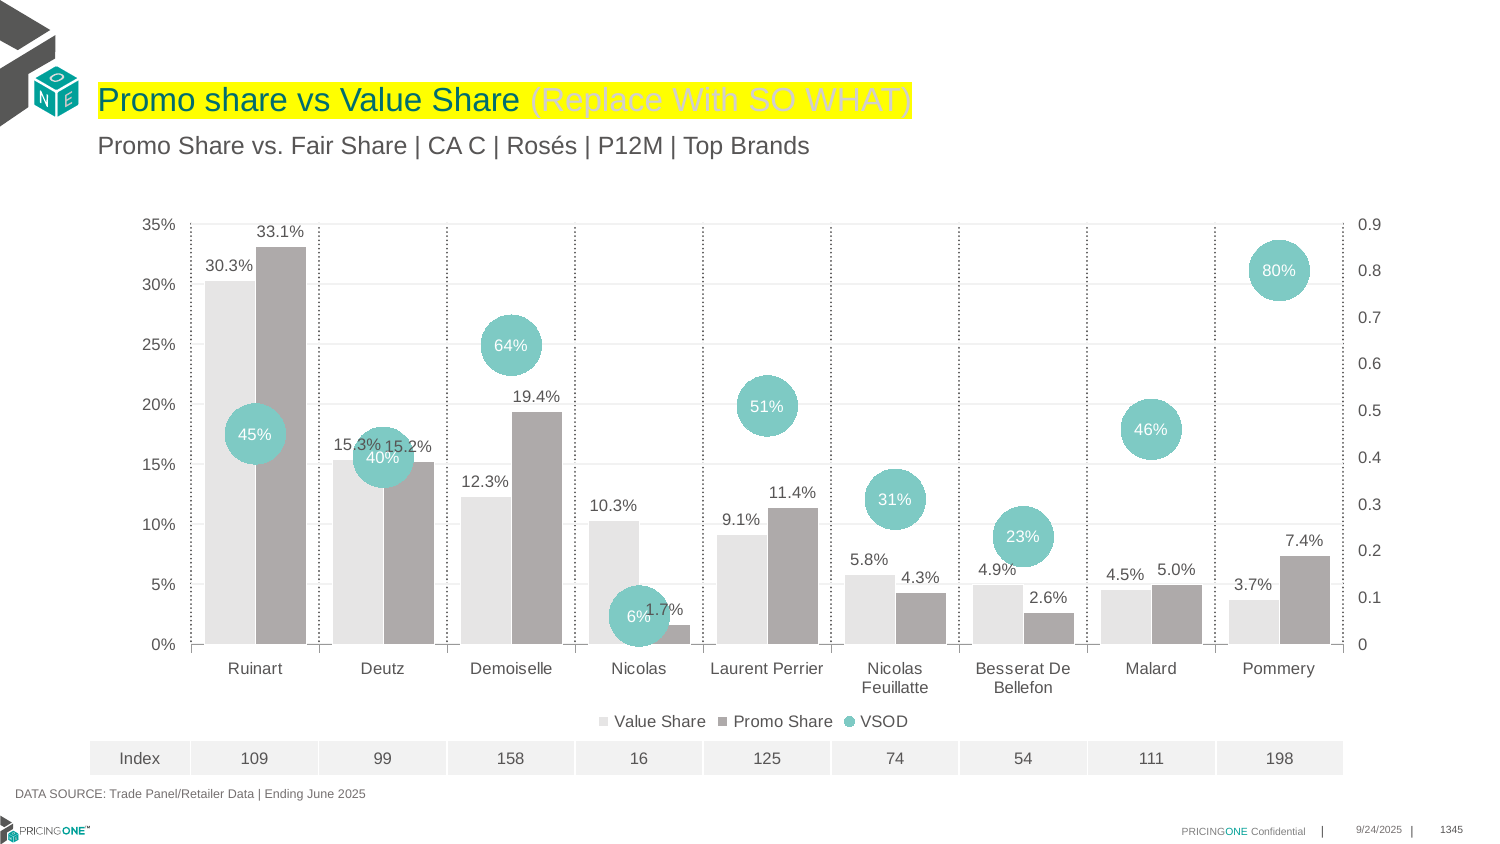

# Promo share vs Value Share (Replace With SO WHAT)
Promo Share vs. Fair Share | CA C | Rosés | P12M | Top Brands

### Chart

| Category | Value Share | Promo Share | VSOD |
|---|---|---|---|
| Ruinart | 0.30286136265961 | 0.33137851123790873 | 0.45 |
| Deutz | 0.1534426451242738 | 0.15164986799386845 | 0.4 |
| Demoiselle | 0.12253072212538423 | 0.19350234940312086 | 0.64 |
| Nicolas | 0.10250489219713646 | 0.01664473519486553 | 0.06 |
| Laurent Perrier | 0.09124138547895537 | 0.11375896153321853 | 0.51 |
| Nicolas Feuillatte | 0.05797008178750084 | 0.04304596150261648 | 0.31 |
| Besserat De Bellefon | 0.04938119432876001 | 0.026473558434621493 | 0.23 |
| Malard | 0.04509002297205612 | 0.049861873457726046 | 0.46 |
| Pommery | 0.03718069823706376 | 0.07368418124205389 | 0.8 |
| Index | 109 | 99 | 158 | 16 | 125 | 74 | 54 | 111 | 198 |
| --- | --- | --- | --- | --- | --- | --- | --- | --- | --- |
DATA SOURCE: Trade Panel/Retailer Data | Ending June 2025

9/24/2025
1345